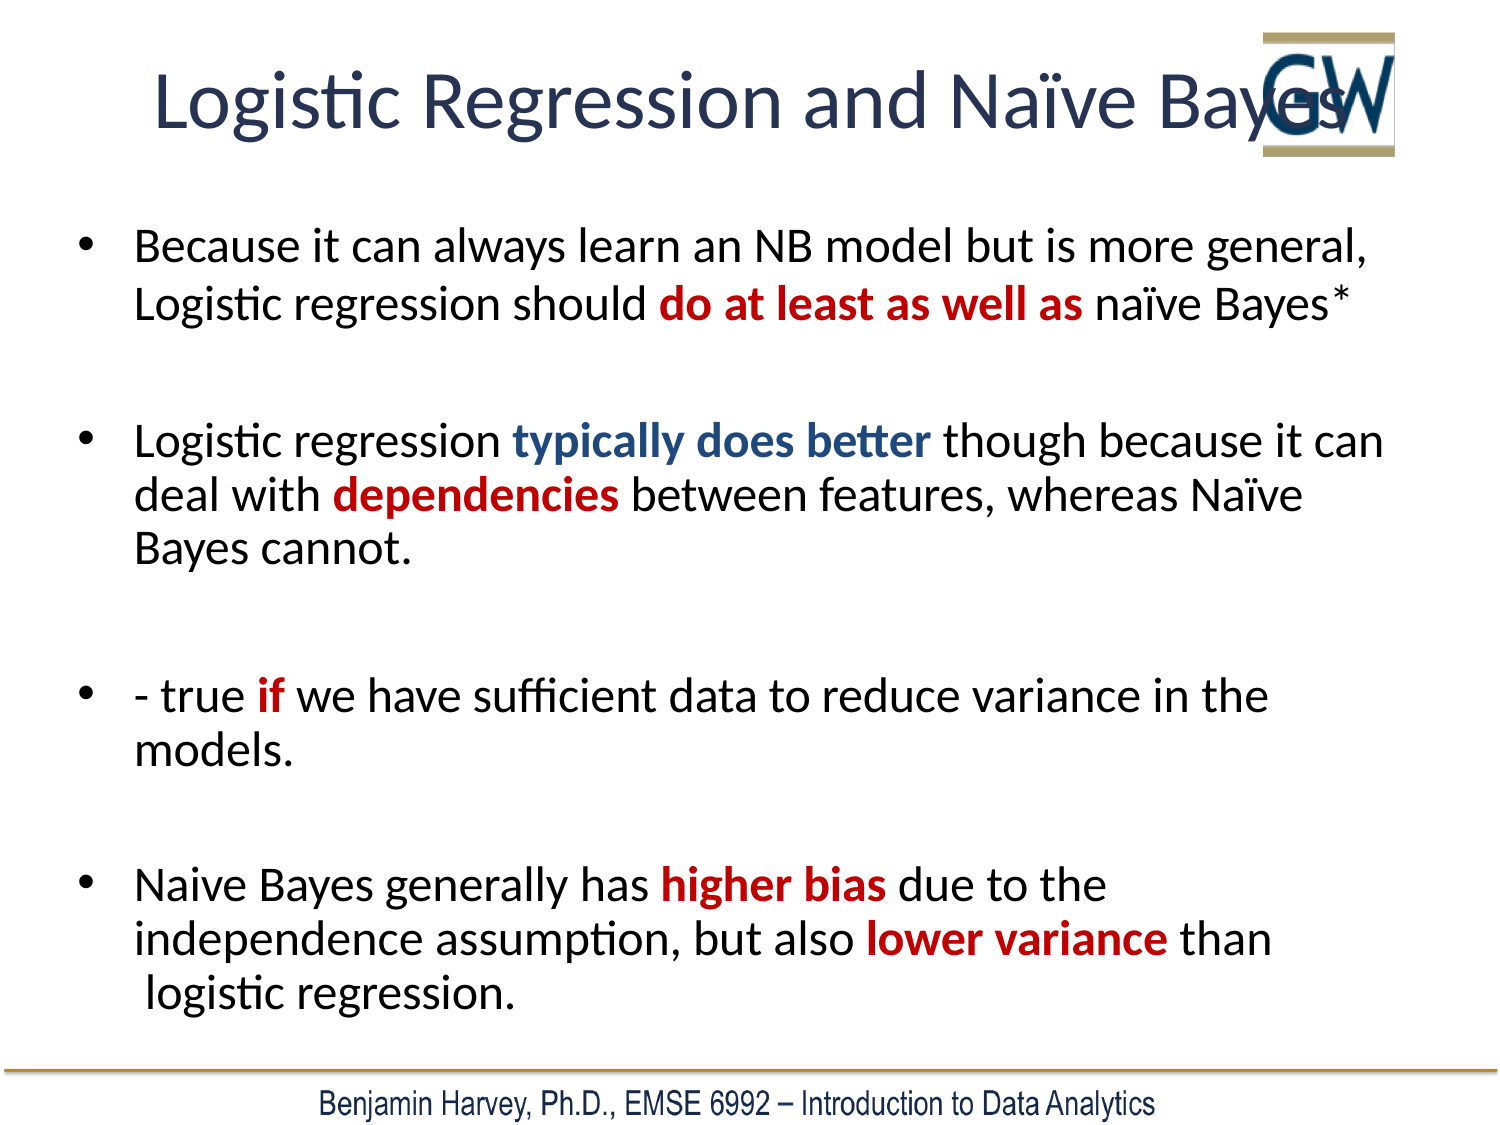

# Logistic Regression and Naïve Bayes
Because it can always learn an NB model but is more general,
Logistic regression should do at least as well as naïve Bayes*

Logistic regression typically does better though because it can  deal with dependencies between features, whereas Naïve  Bayes cannot.

- true if we have sufficient data to reduce variance in the  models.

Naive Bayes generally has higher bias due to the  independence assumption, but also lower variance than  logistic regression.